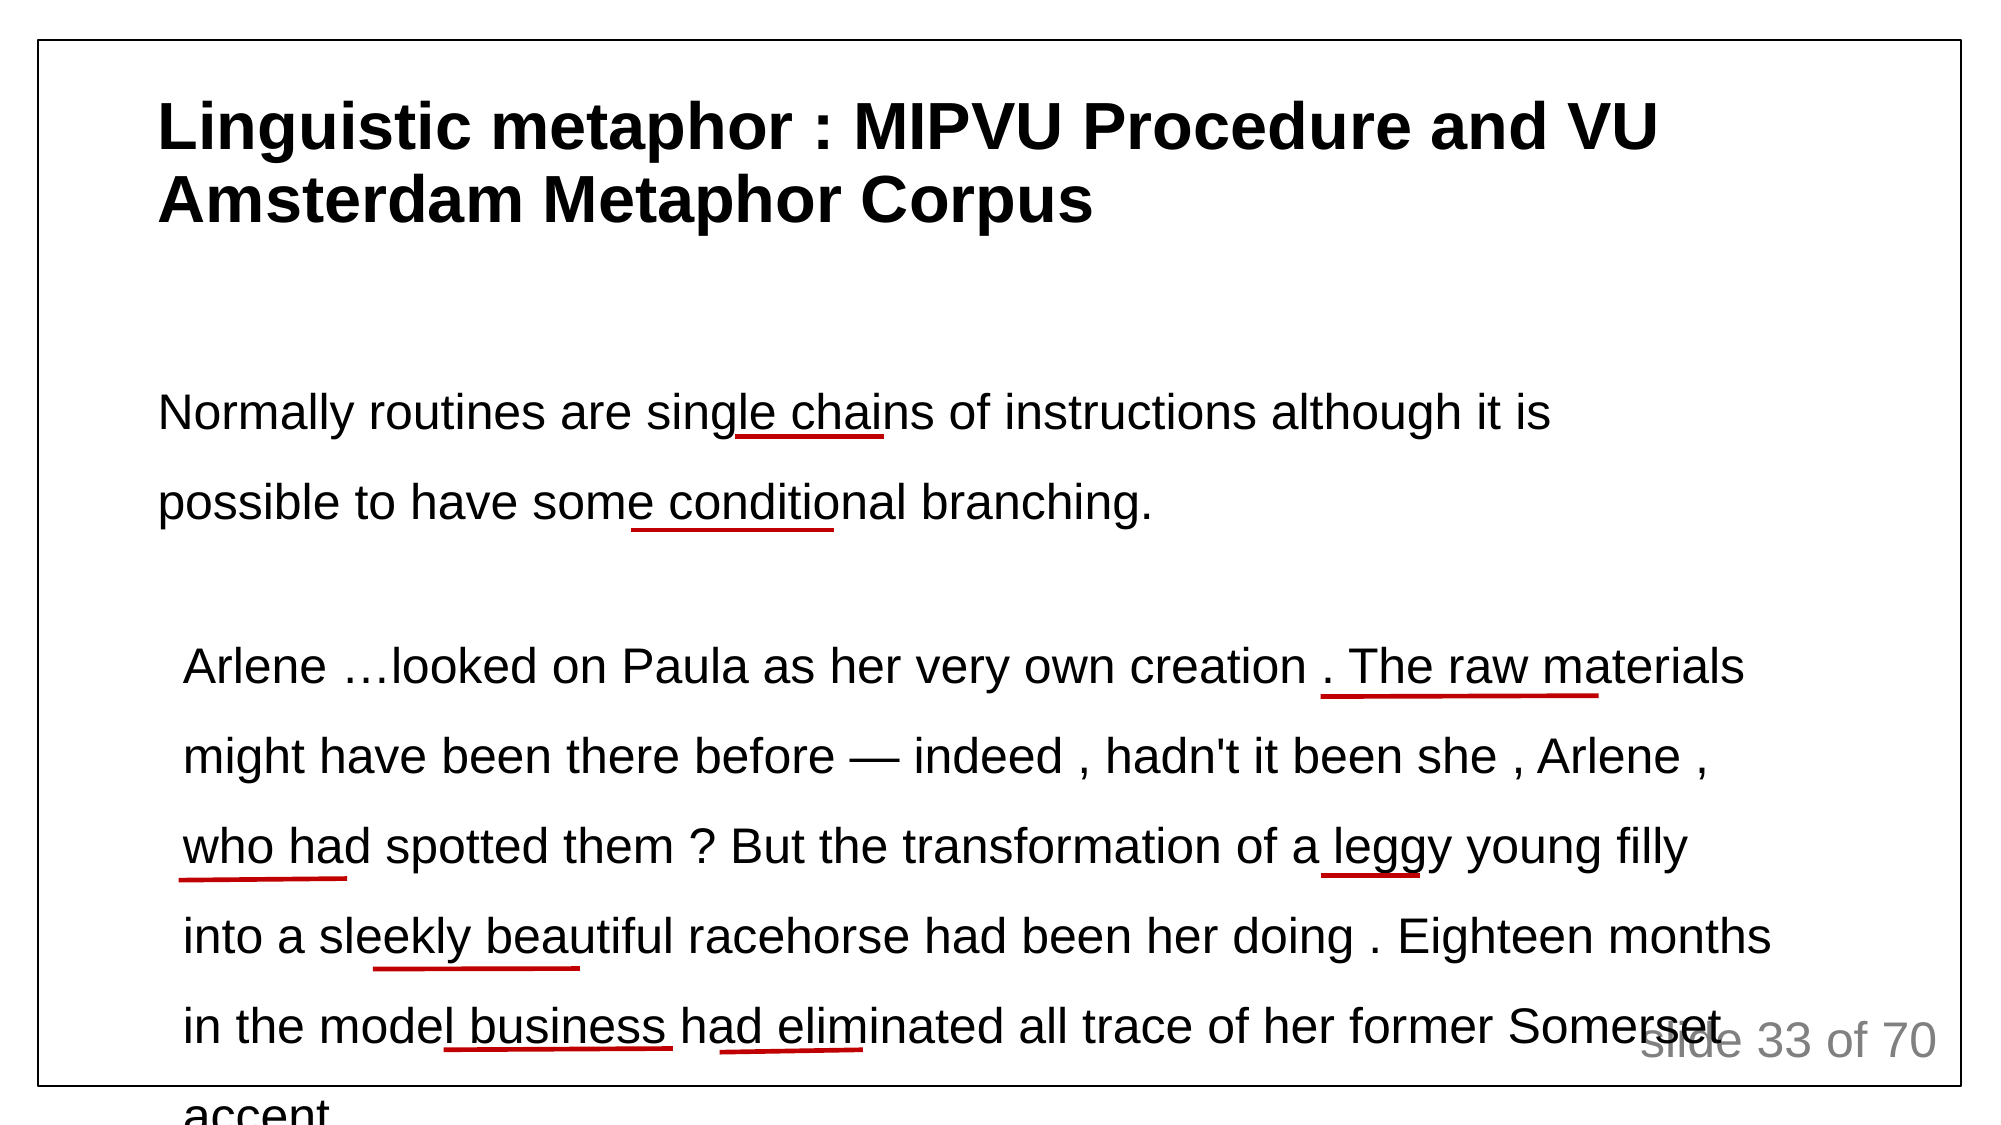

# Linguistic metaphor : MIPVU Procedure and VU Amsterdam Metaphor Corpus
Normally routines are single chains of instructions although it is possible to have some conditional branching.
Arlene …looked on Paula as her very own creation . The raw materials might have been there before — indeed , hadn't it been she , Arlene , who had spotted them ? But the transformation of a leggy young filly into a sleekly beautiful racehorse had been her doing . Eighteen months in the model business had eliminated all trace of her former Somerset accent .